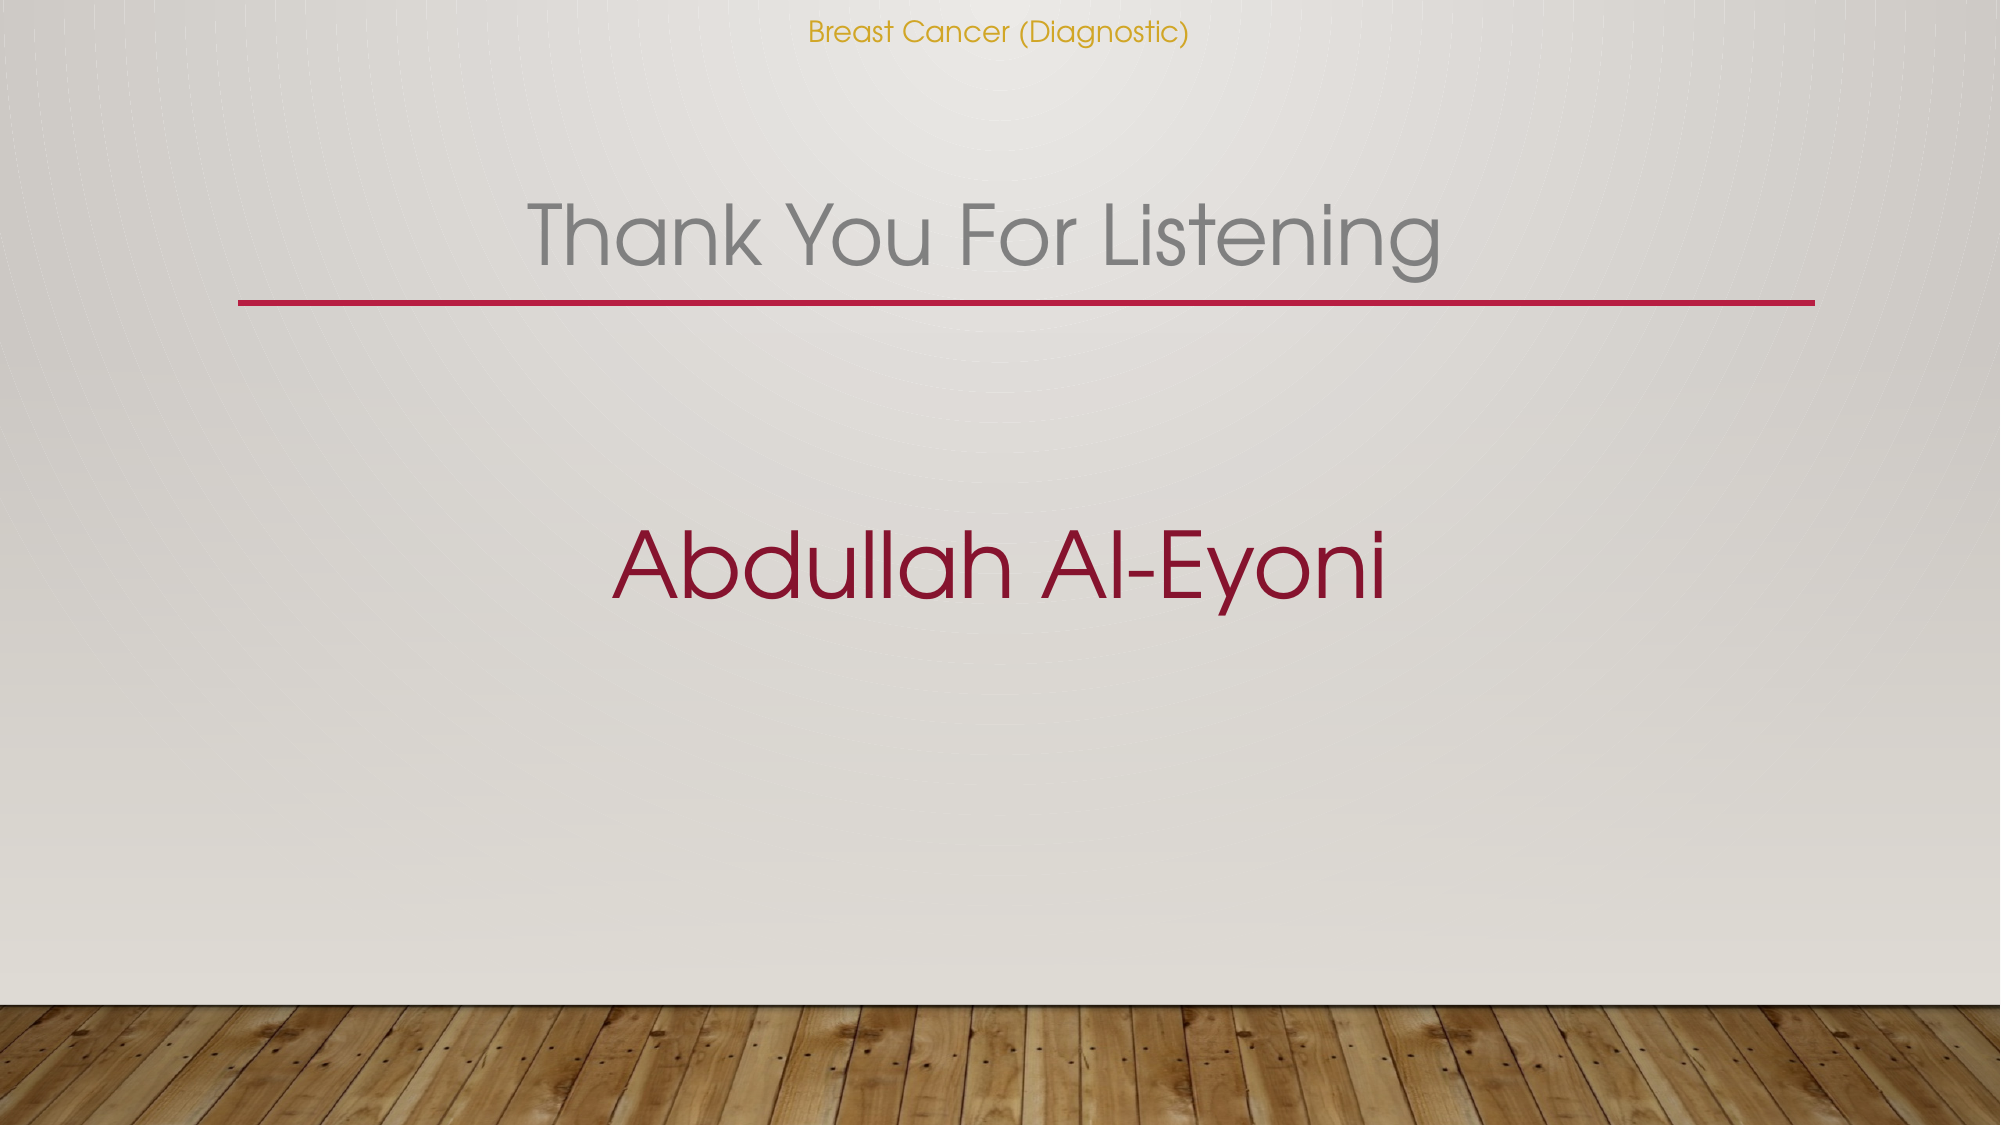

Breast Cancer (Diagnostic)
Thank You For Listening
Abdullah Al-Eyoni